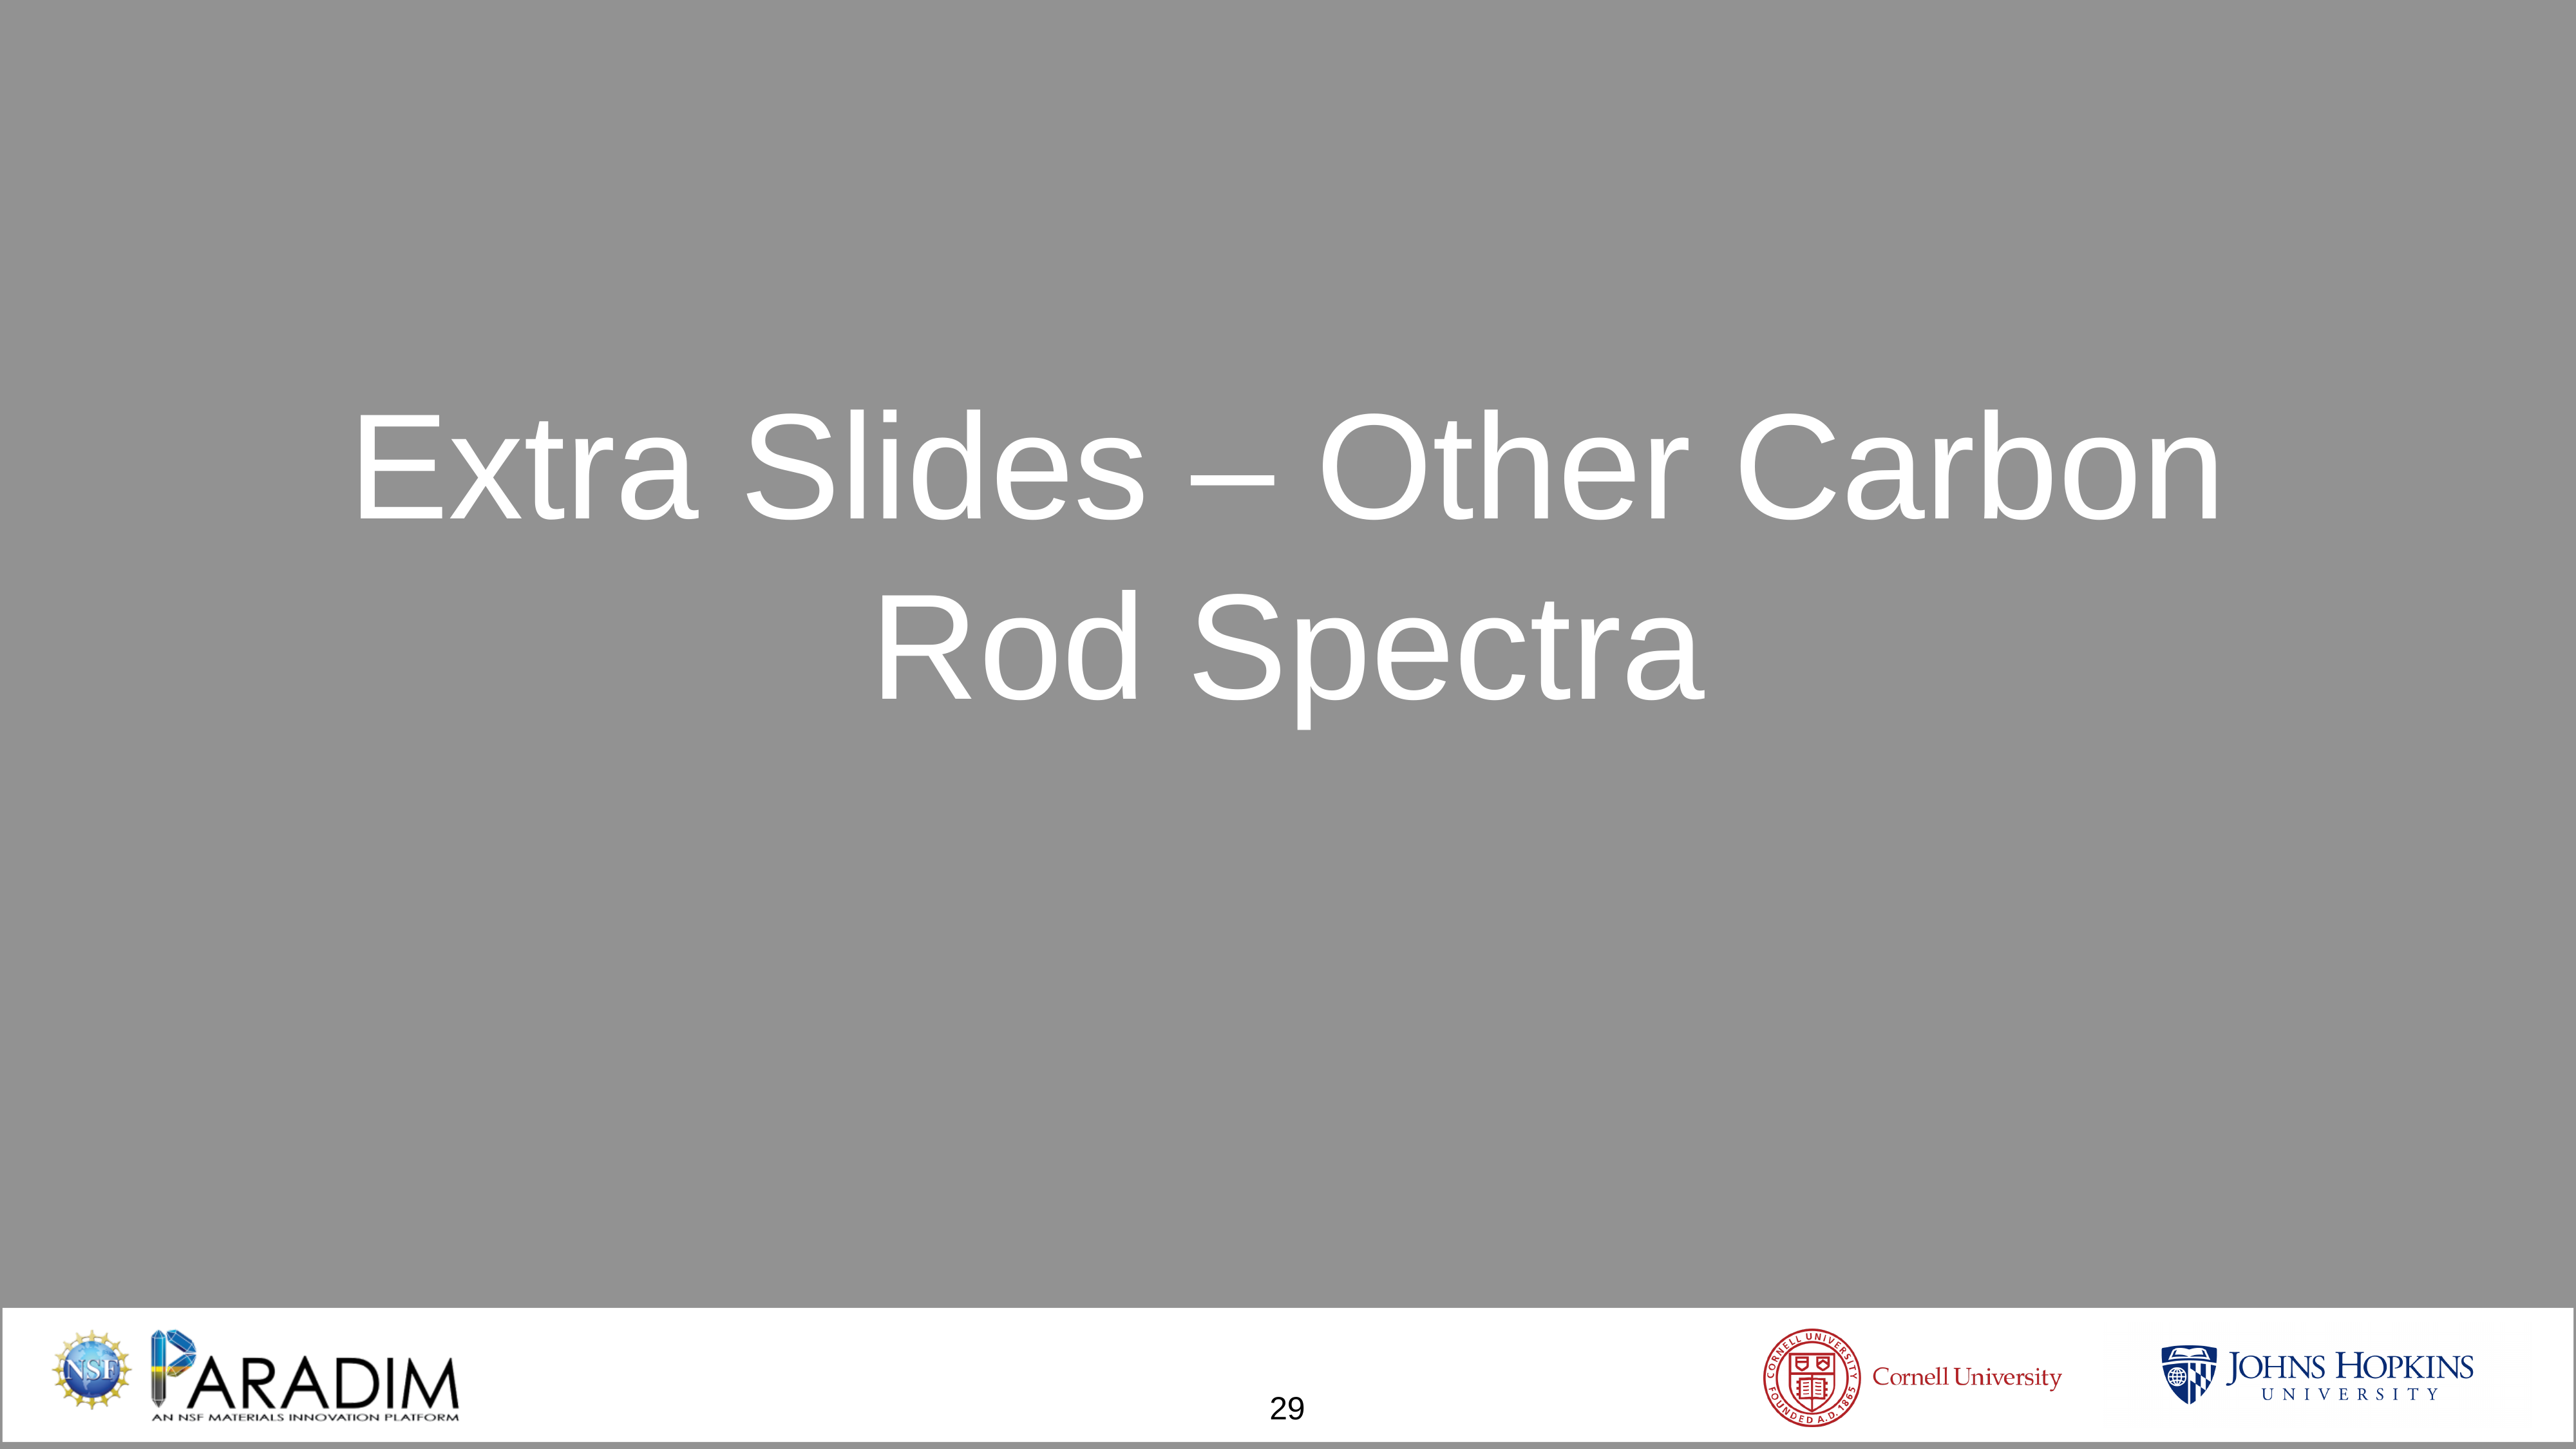

Extra Slides – Other Carbon Rod Spectra
29